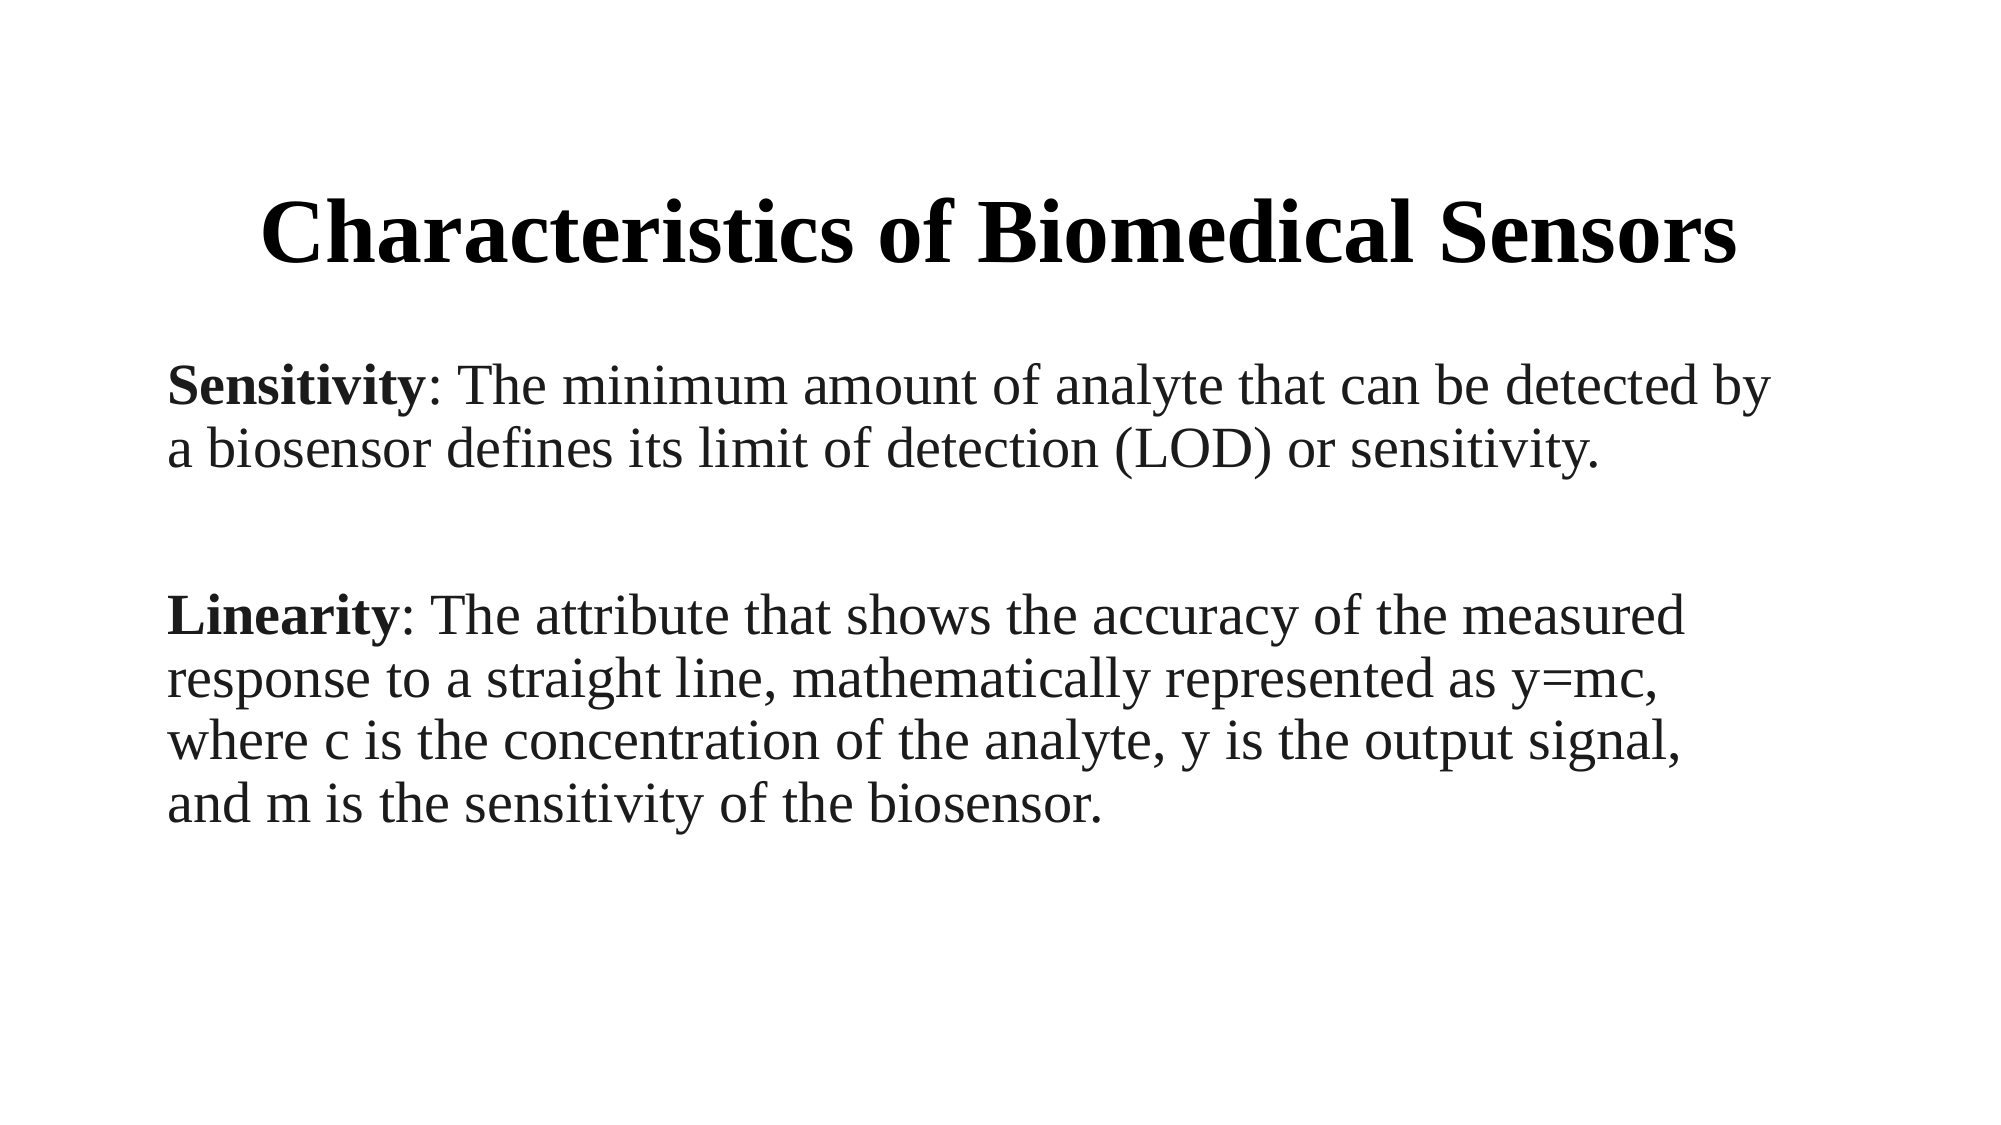

# Characteristics of Biomedical Sensors
Sensitivity: The minimum amount of analyte that can be detected by a biosensor defines its limit of detection (LOD) or sensitivity.

Linearity: The attribute that shows the accuracy of the measured response to a straight line, mathematically represented as y=mc, where c is the concentration of the analyte, y is the output signal, and m is the sensitivity of the biosensor.